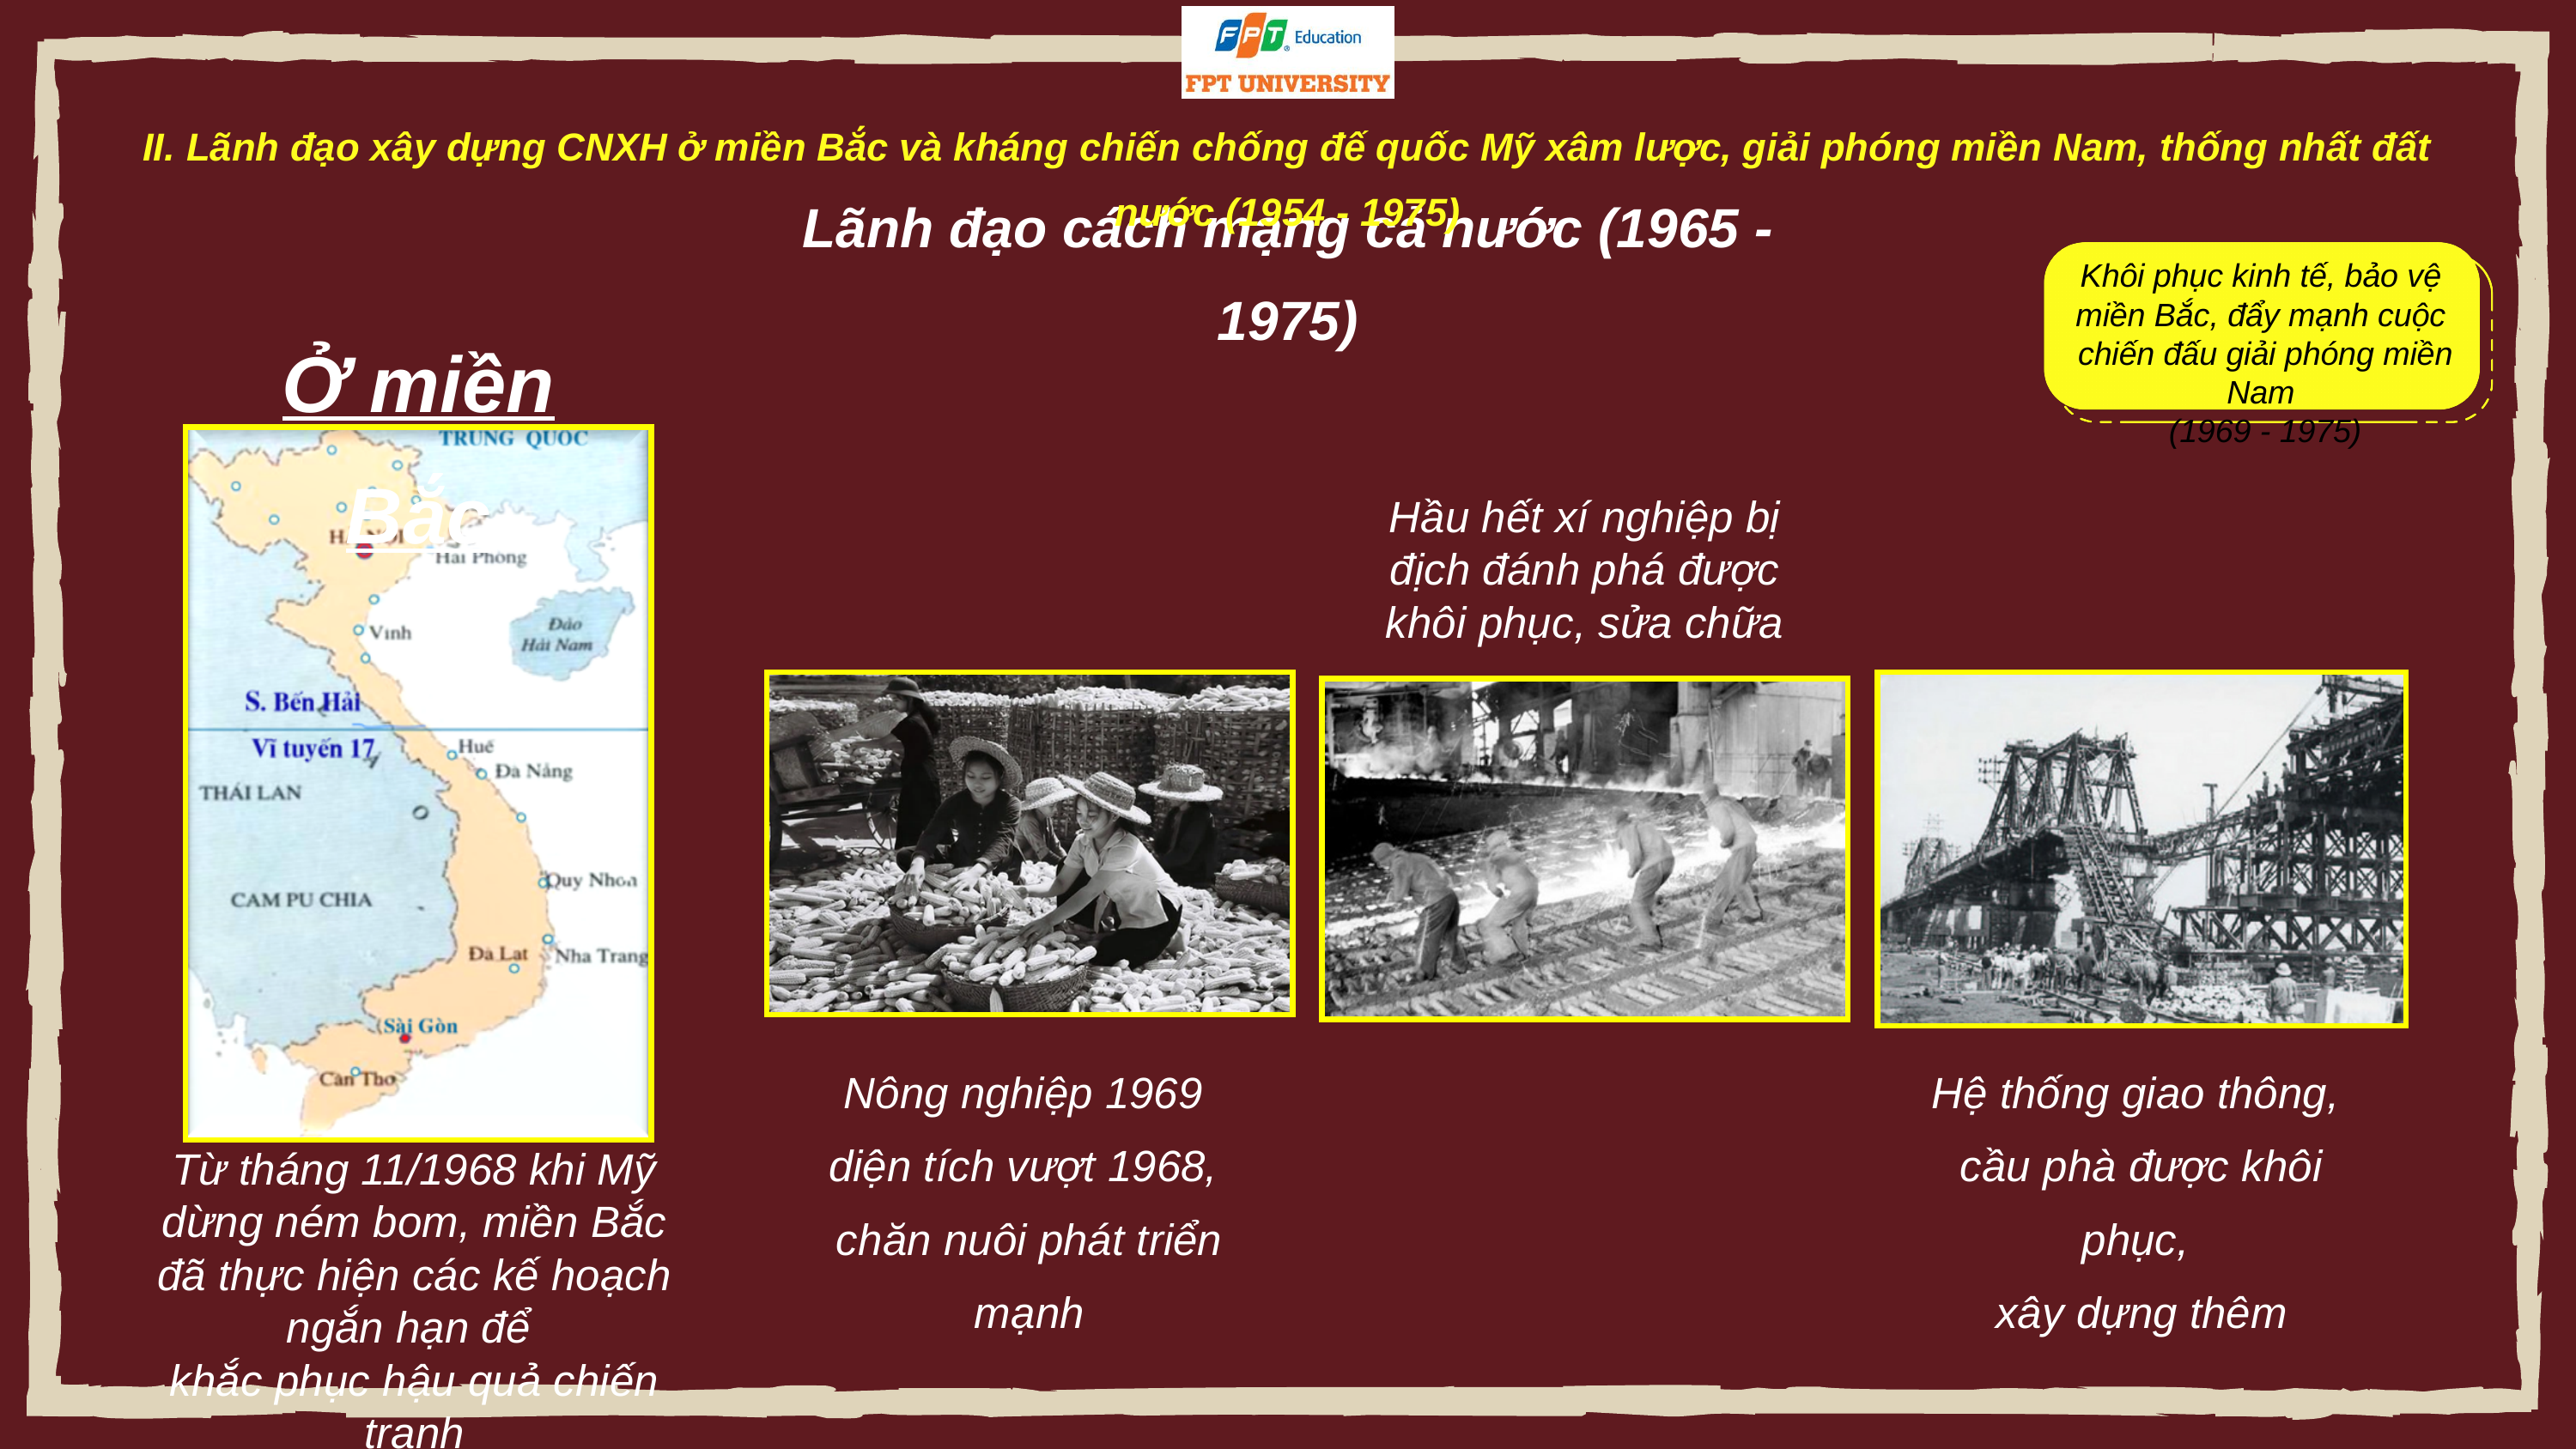

II. Lãnh đạo xây dựng CNXH ở miền Bắc và kháng chiến chống đế quốc Mỹ xâm lược, giải phóng miền Nam, thống nhất đất nước (1954 - 1975)
Lãnh đạo cách mạng cả nước (1965 - 1975)

Khôi phục kinh tế, bảo vệ
miền Bắc, đẩy mạnh cuộc
chiến đấu giải phóng miền Nam
(1969 - 1975)
Ở miền Bắc

Hầu hết xí nghiệp bị địch đánh phá được khôi phục, sửa chữa

Nông nghiệp 1969
diện tích vượt 1968,
chăn nuôi phát triển mạnh
Hệ thống giao thông,
cầu phà được khôi phục,
xây dựng thêm
Từ tháng 11/1968 khi Mỹ dừng ném bom, miền Bắc đã thực hiện các kế hoạch ngắn hạn để
khắc phục hậu quả chiến tranh